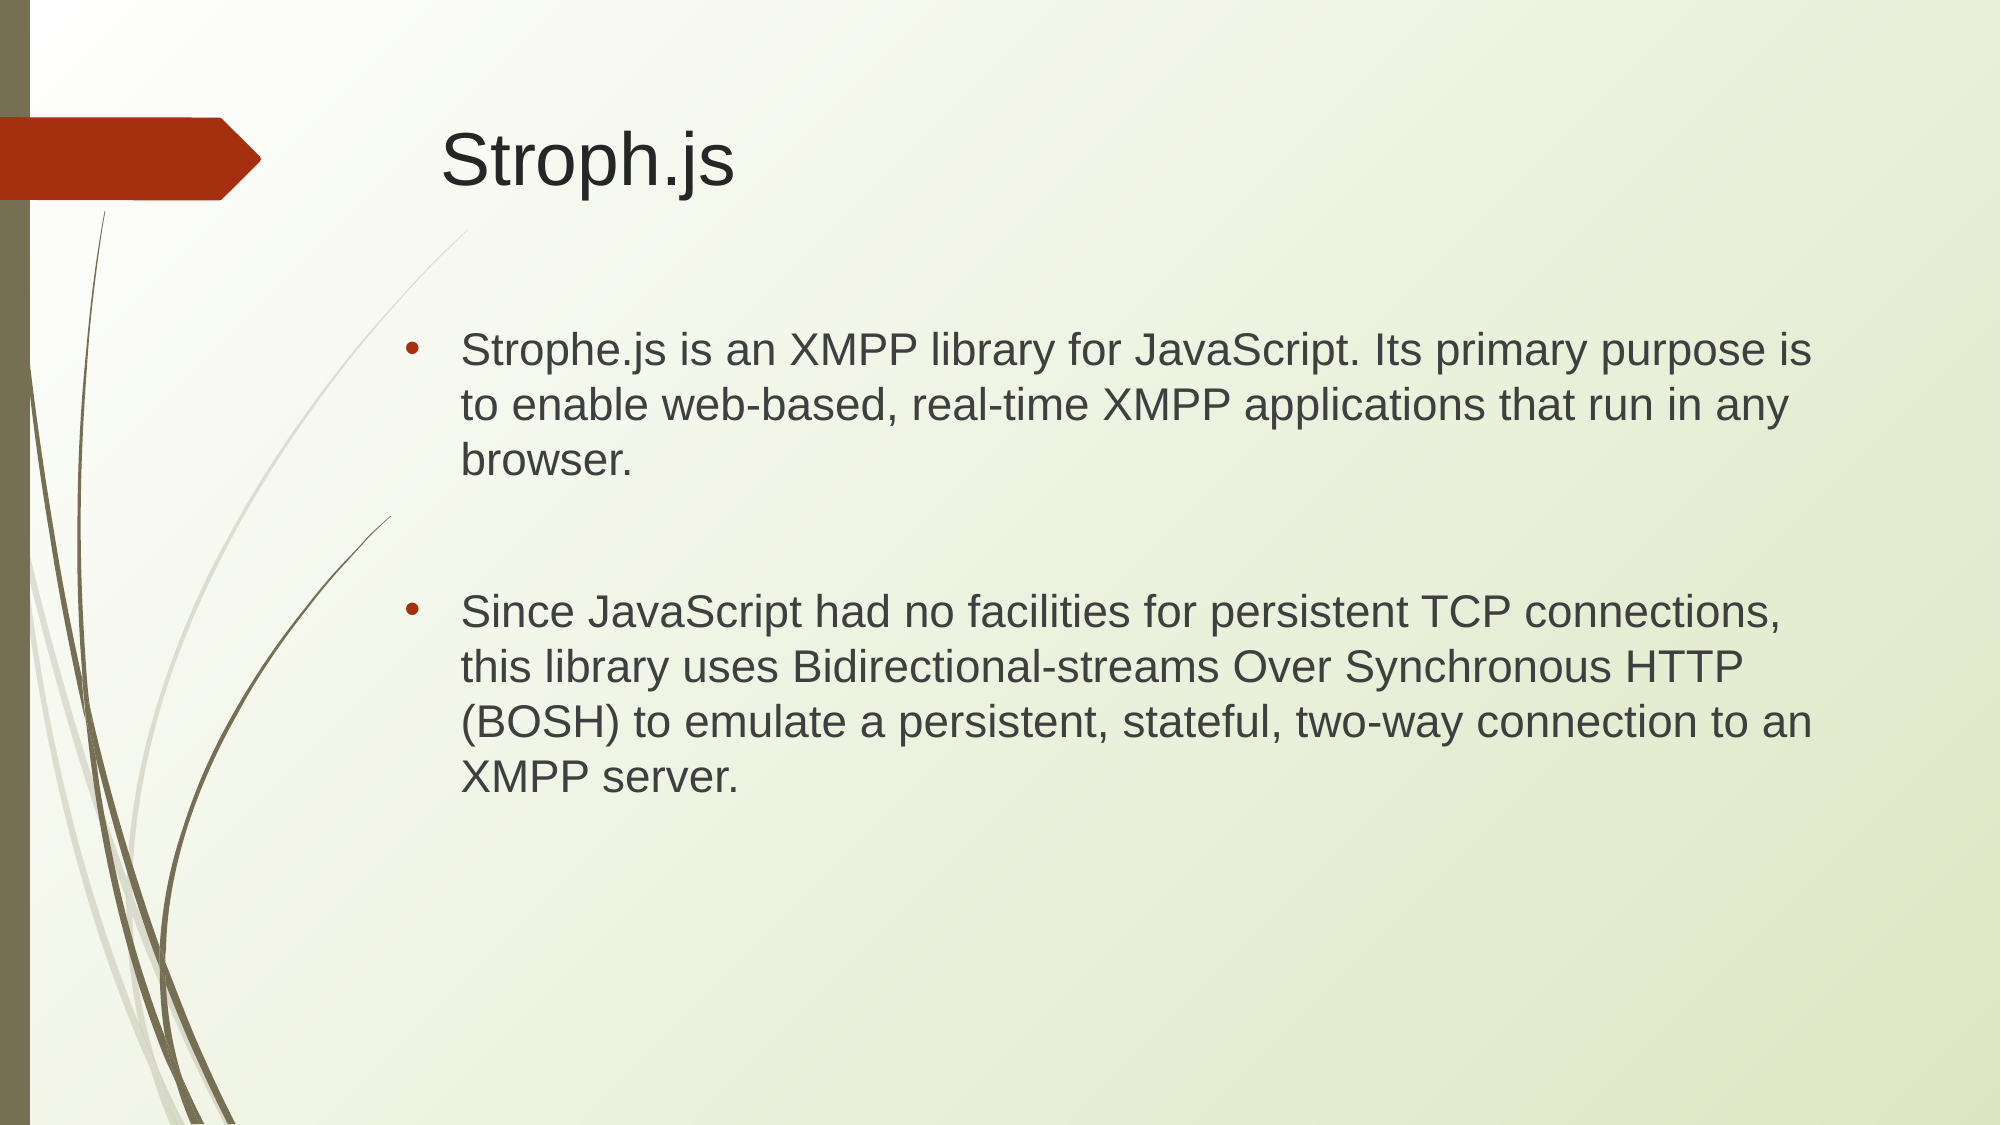

# Stroph.js
Strophe.js is an XMPP library for JavaScript. Its primary purpose is to enable web-based, real-time XMPP applications that run in any browser.

Since JavaScript had no facilities for persistent TCP connections, this library uses Bidirectional-streams Over Synchronous HTTP (BOSH) to emulate a persistent, stateful, two-way connection to an XMPP server.